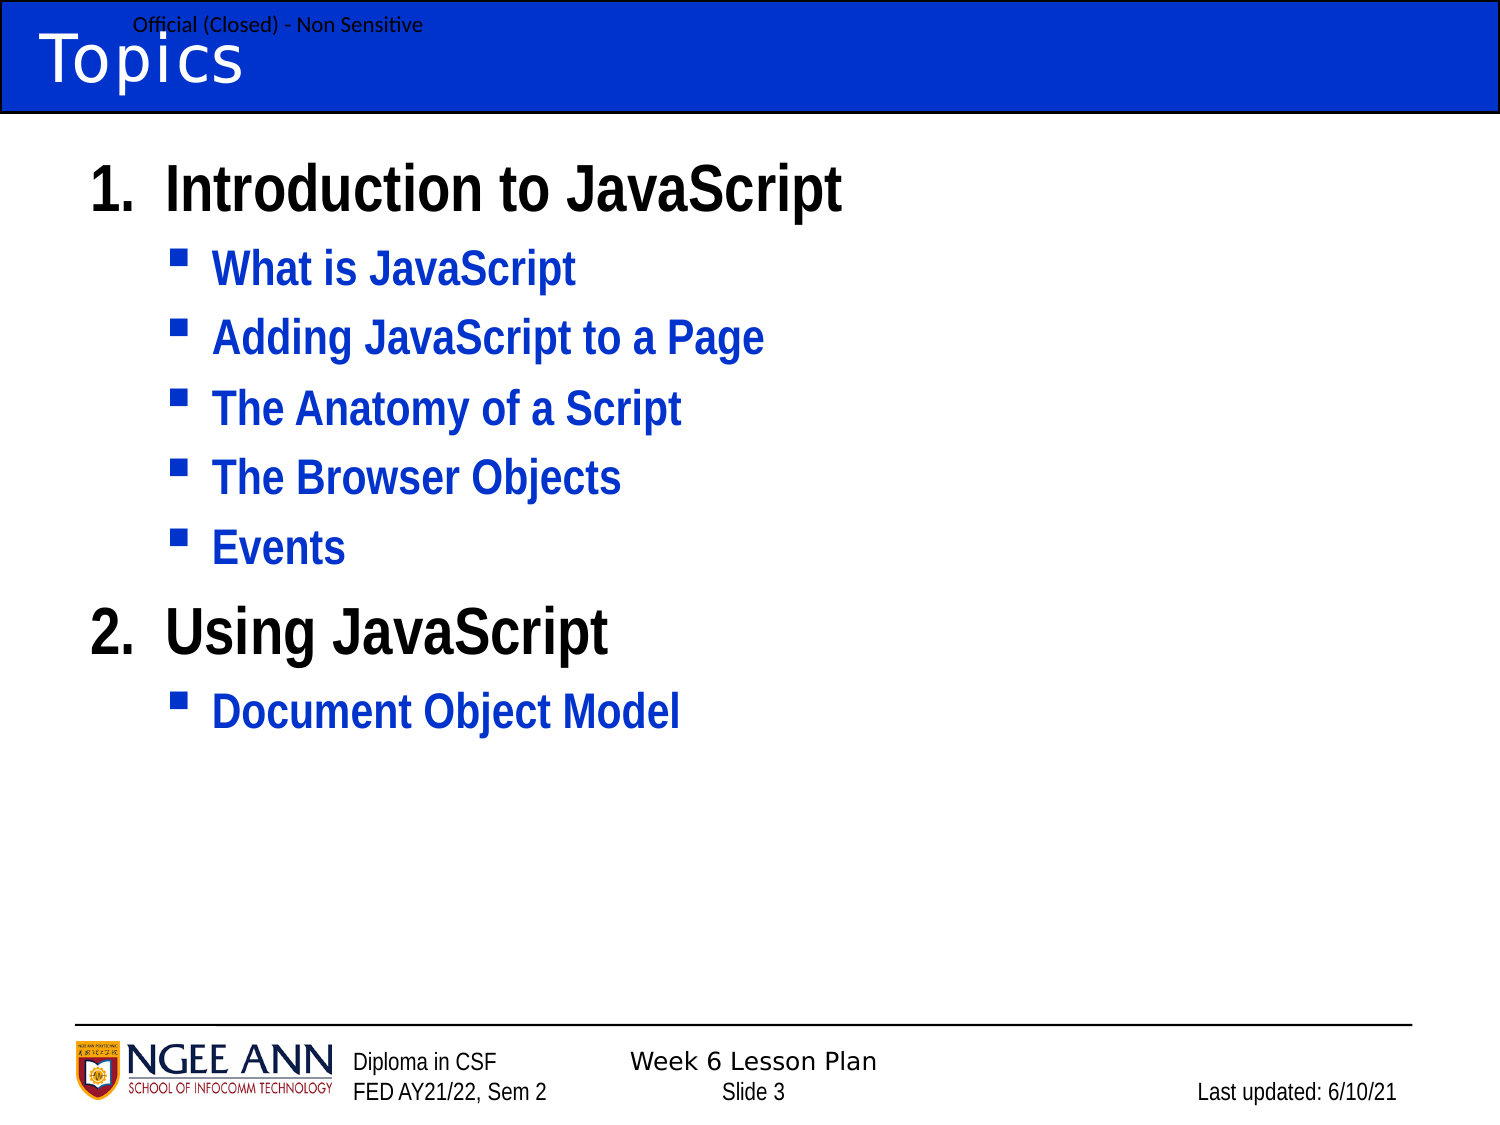

# Topics
1.	Introduction to JavaScript
What is JavaScript
Adding JavaScript to a Page
The Anatomy of a Script
The Browser Objects
Events
2.	Using JavaScript
Document Object Model